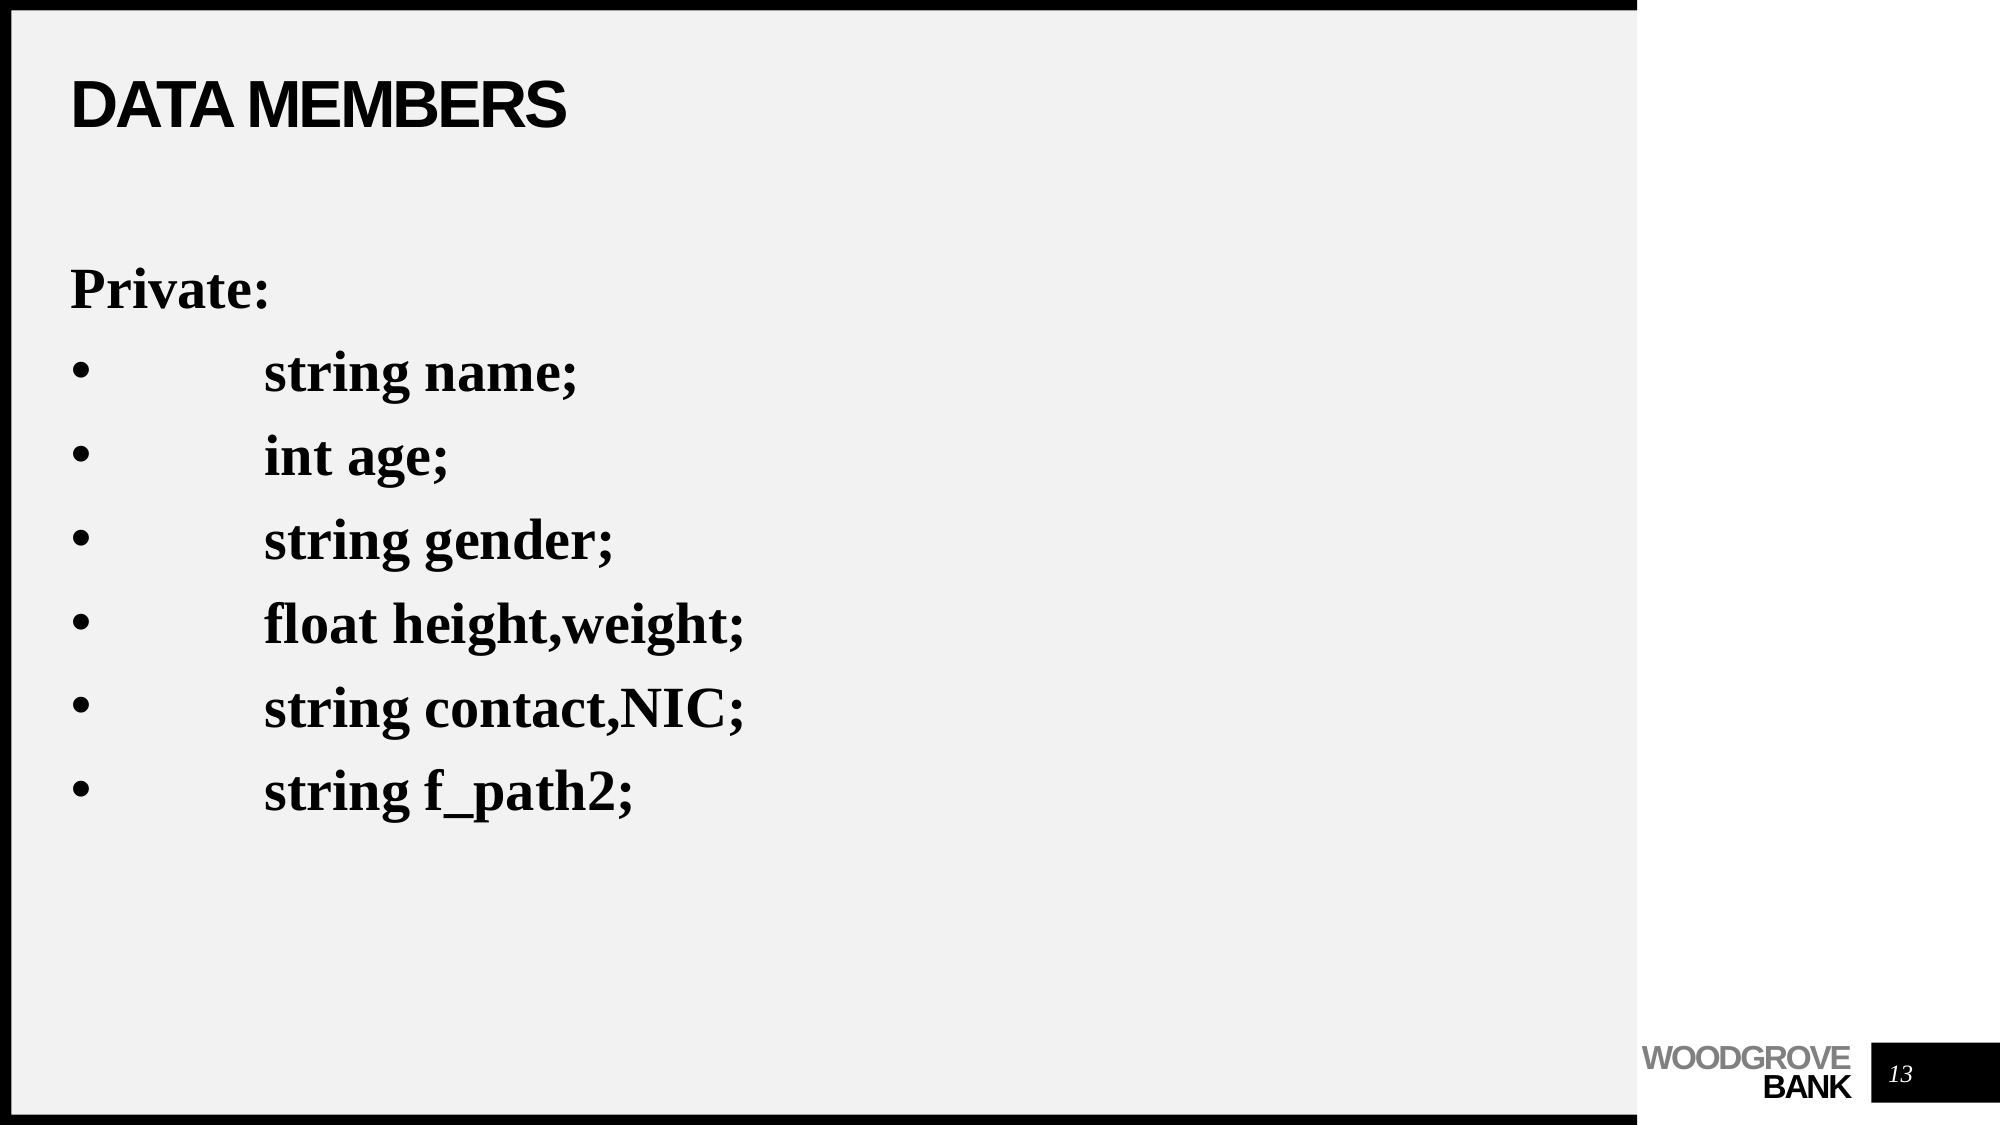

# DATA MEMBERS
Private:
	string name;
	int age;
	string gender;
	float height,weight;
	string contact,NIC;
	string f_path2;

13